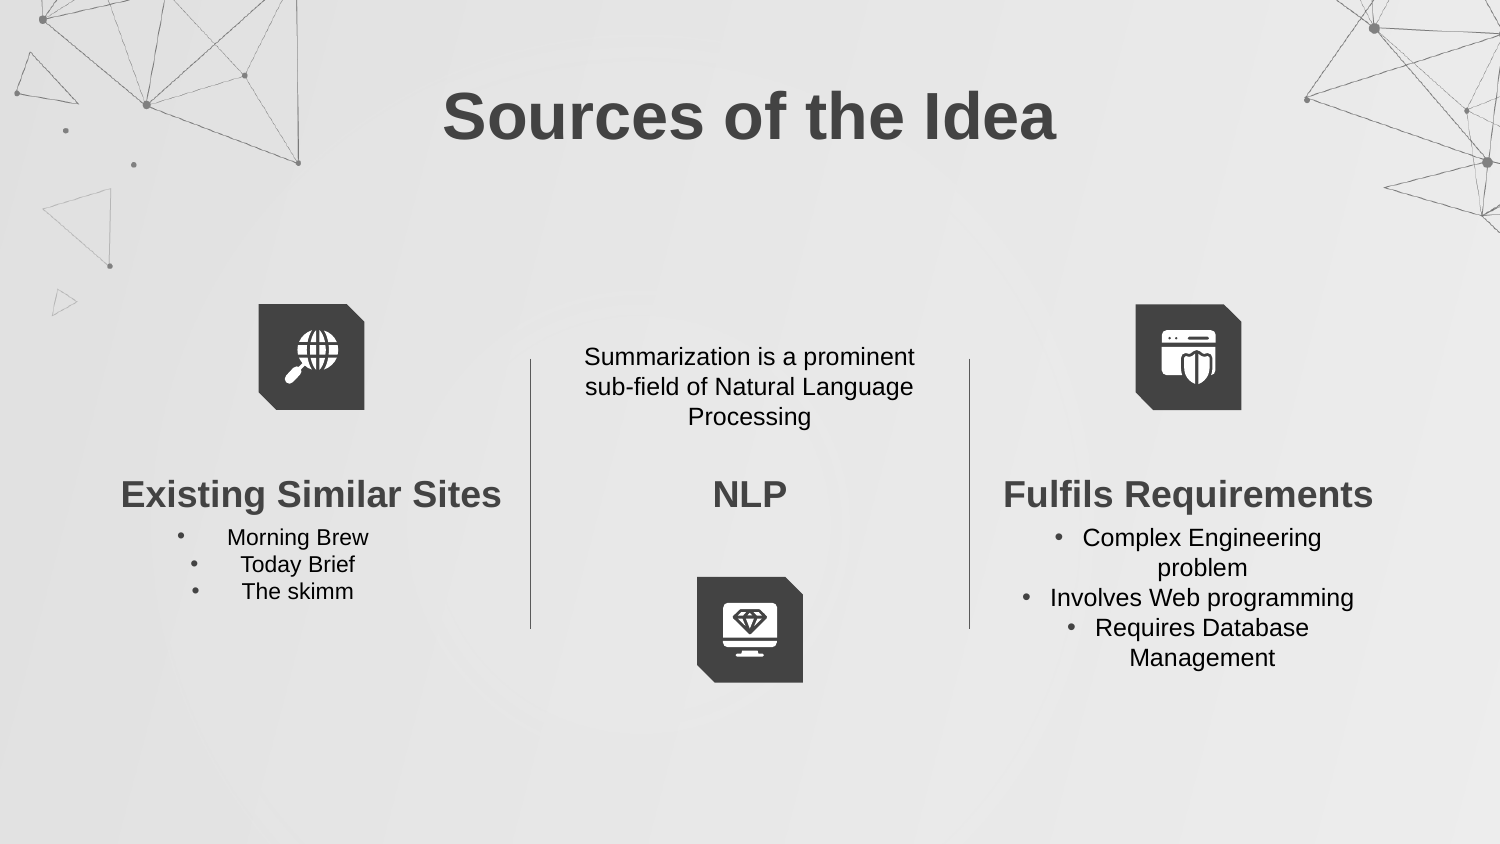

Sources of the Idea

Summarization is a prominent sub-field of Natural Language Processing

# Existing Similar Sites
NLP
Fulfils Requirements
Morning Brew
Today Brief
The skimm
Complex Engineering problem
Involves Web programming
Requires Database Management